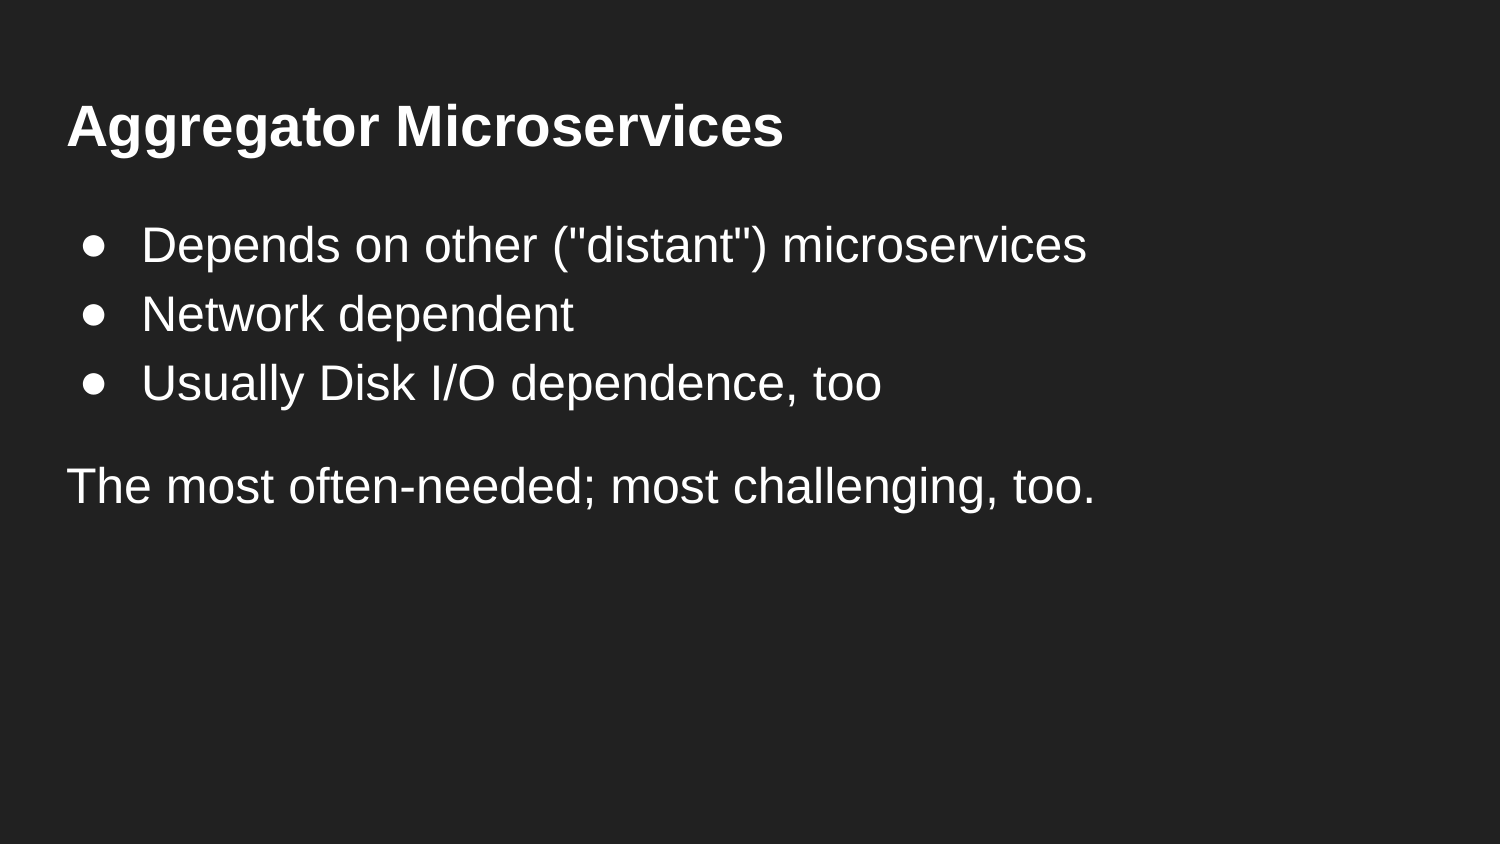

Aggregator Microservices
Depends on other ("distant") microservices
Network dependent
Usually Disk I/O dependence, too
The most often-needed; most challenging, too.